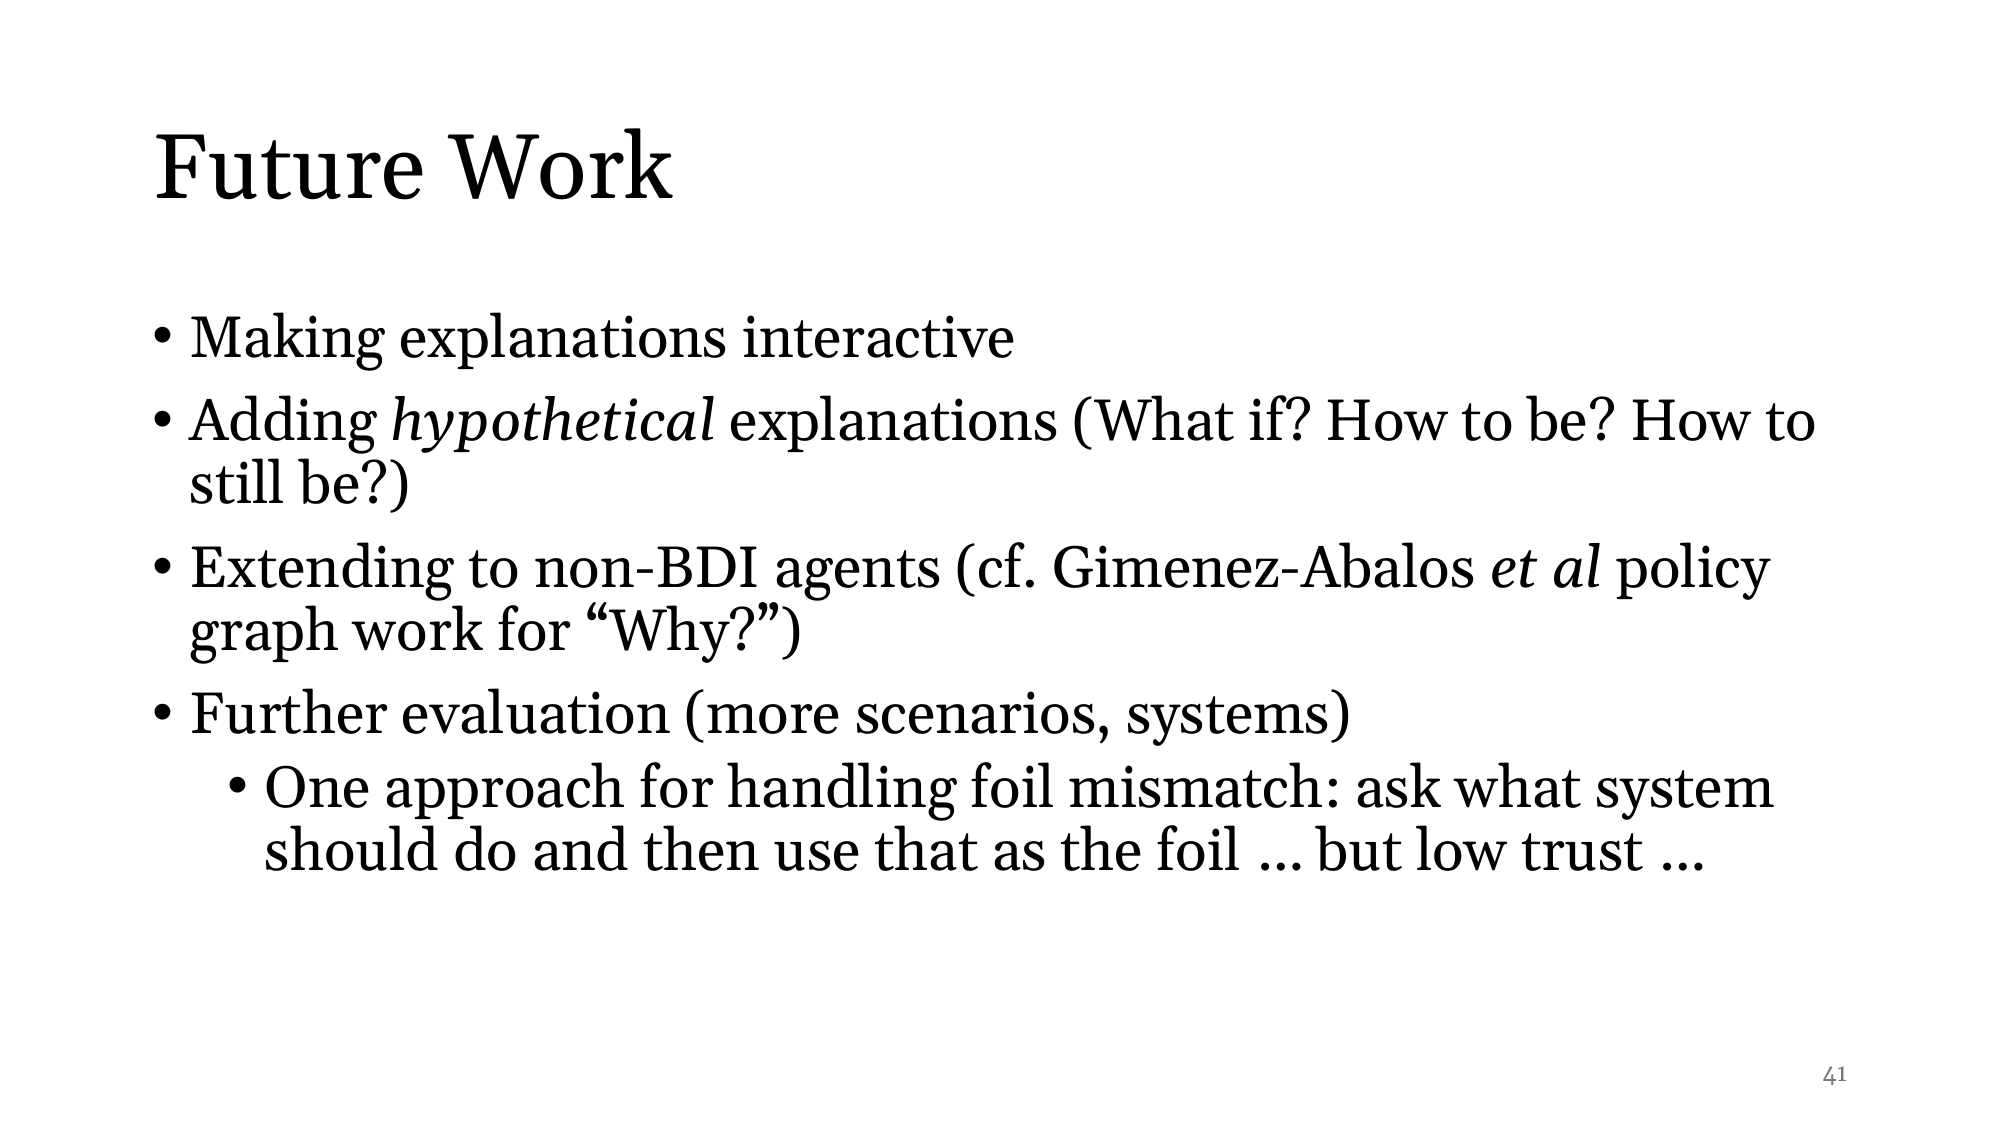

# Future Work
Making explanations interactive
Adding hypothetical explanations (What if? How to be? How to still be?)
Extending to non-BDI agents (cf. Gimenez-Abalos et al policy graph work for “Why?”)
Further evaluation (more scenarios, systems)
One approach for handling foil mismatch: ask what system should do and then use that as the foil … but low trust …
41